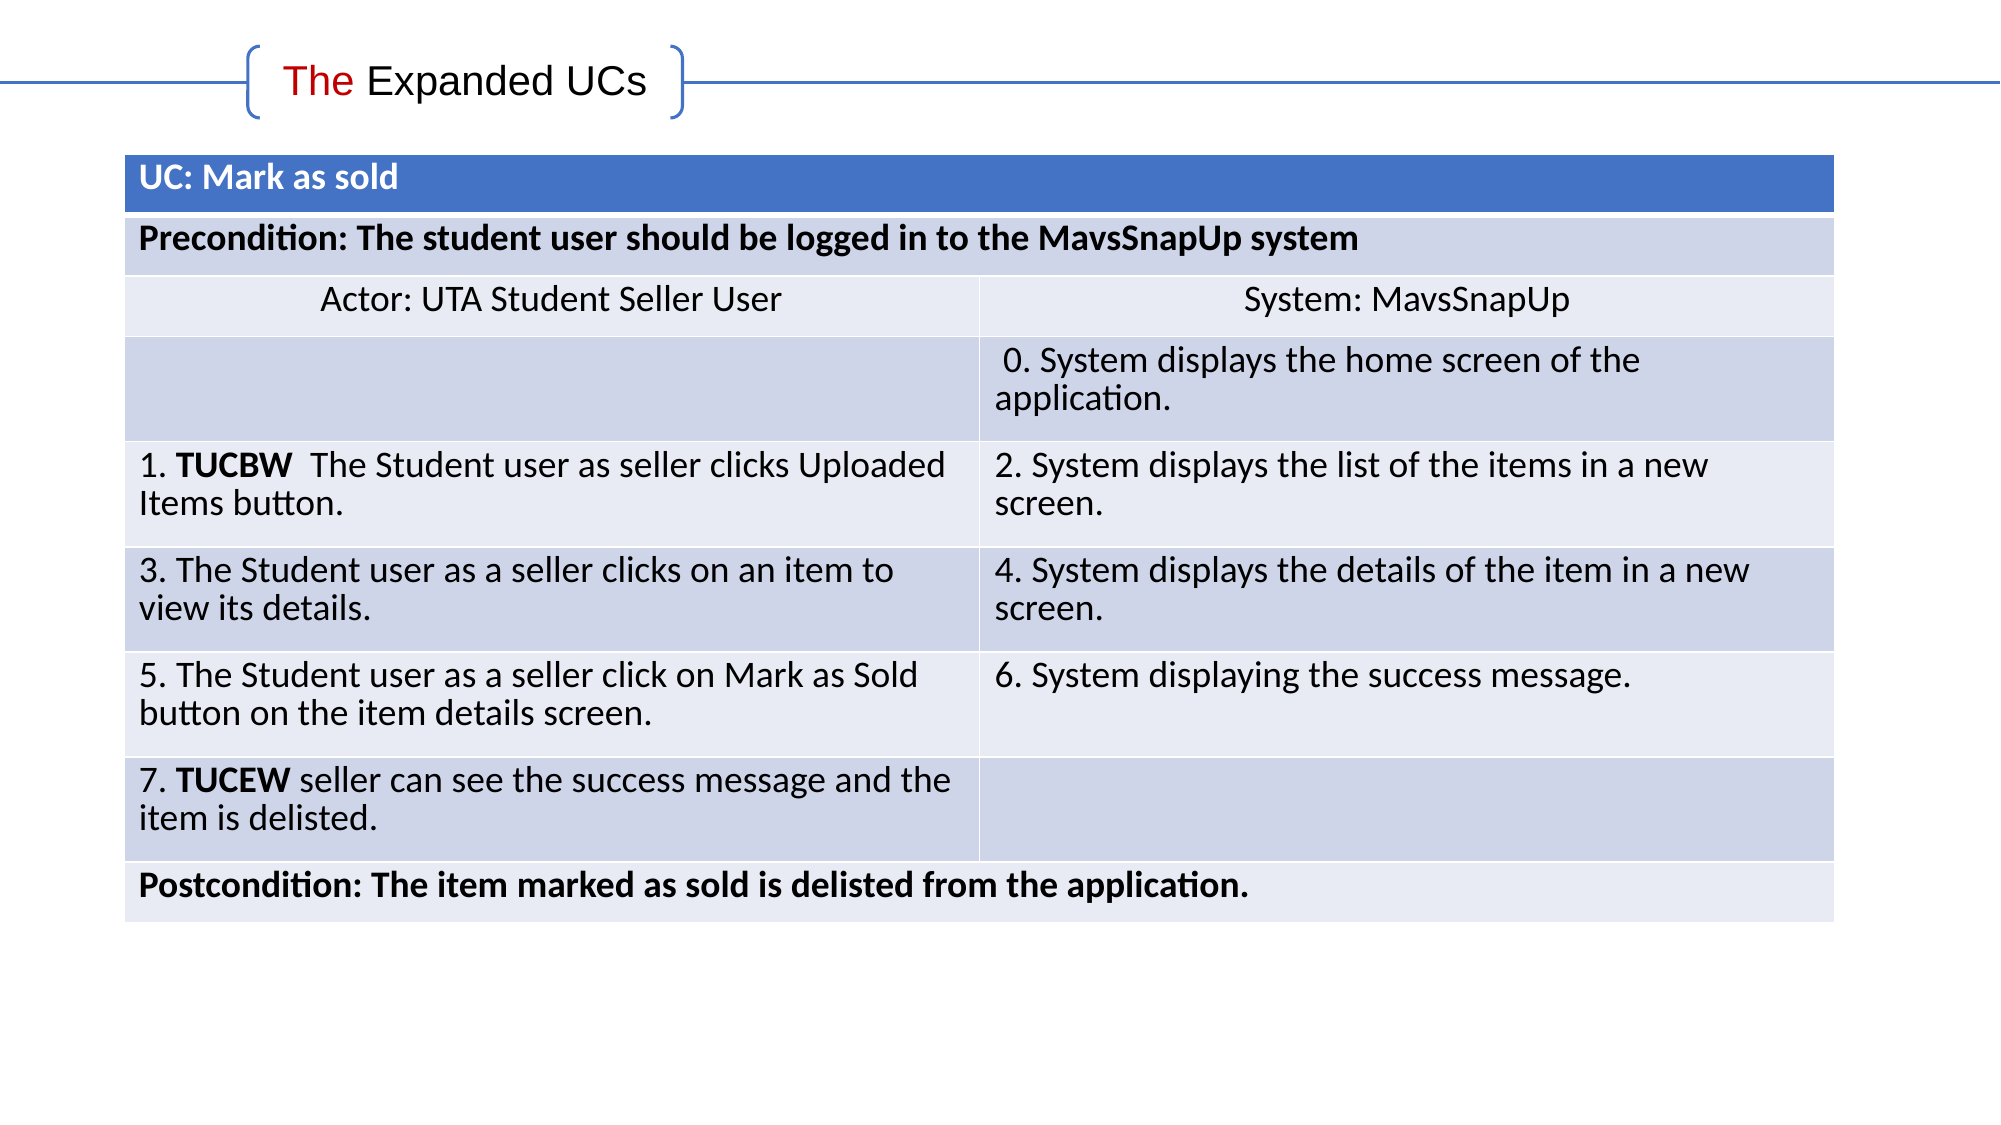

The Expanded UCs
| UC: Mark as sold |  |
| --- | --- |
| Precondition: The student user should be logged in to the MavsSnapUp system |  |
| Actor: UTA Student Seller User | System: MavsSnapUp |
|  | 0. System displays the home screen of the application. |
| 1. TUCBW  The Student user as seller clicks Uploaded Items button. | 2. System displays the list of the items in a new screen. |
| 3. The Student user as a seller clicks on an item to view its details. | 4. System displays the details of the item in a new screen. |
| 5. The Student user as a seller click on Mark as Sold button on the item details screen. | 6. System displaying the success message. |
| 7. TUCEW seller can see the success message and the item is delisted. |  |
| Postcondition: The item marked as sold is delisted from the application. |  |